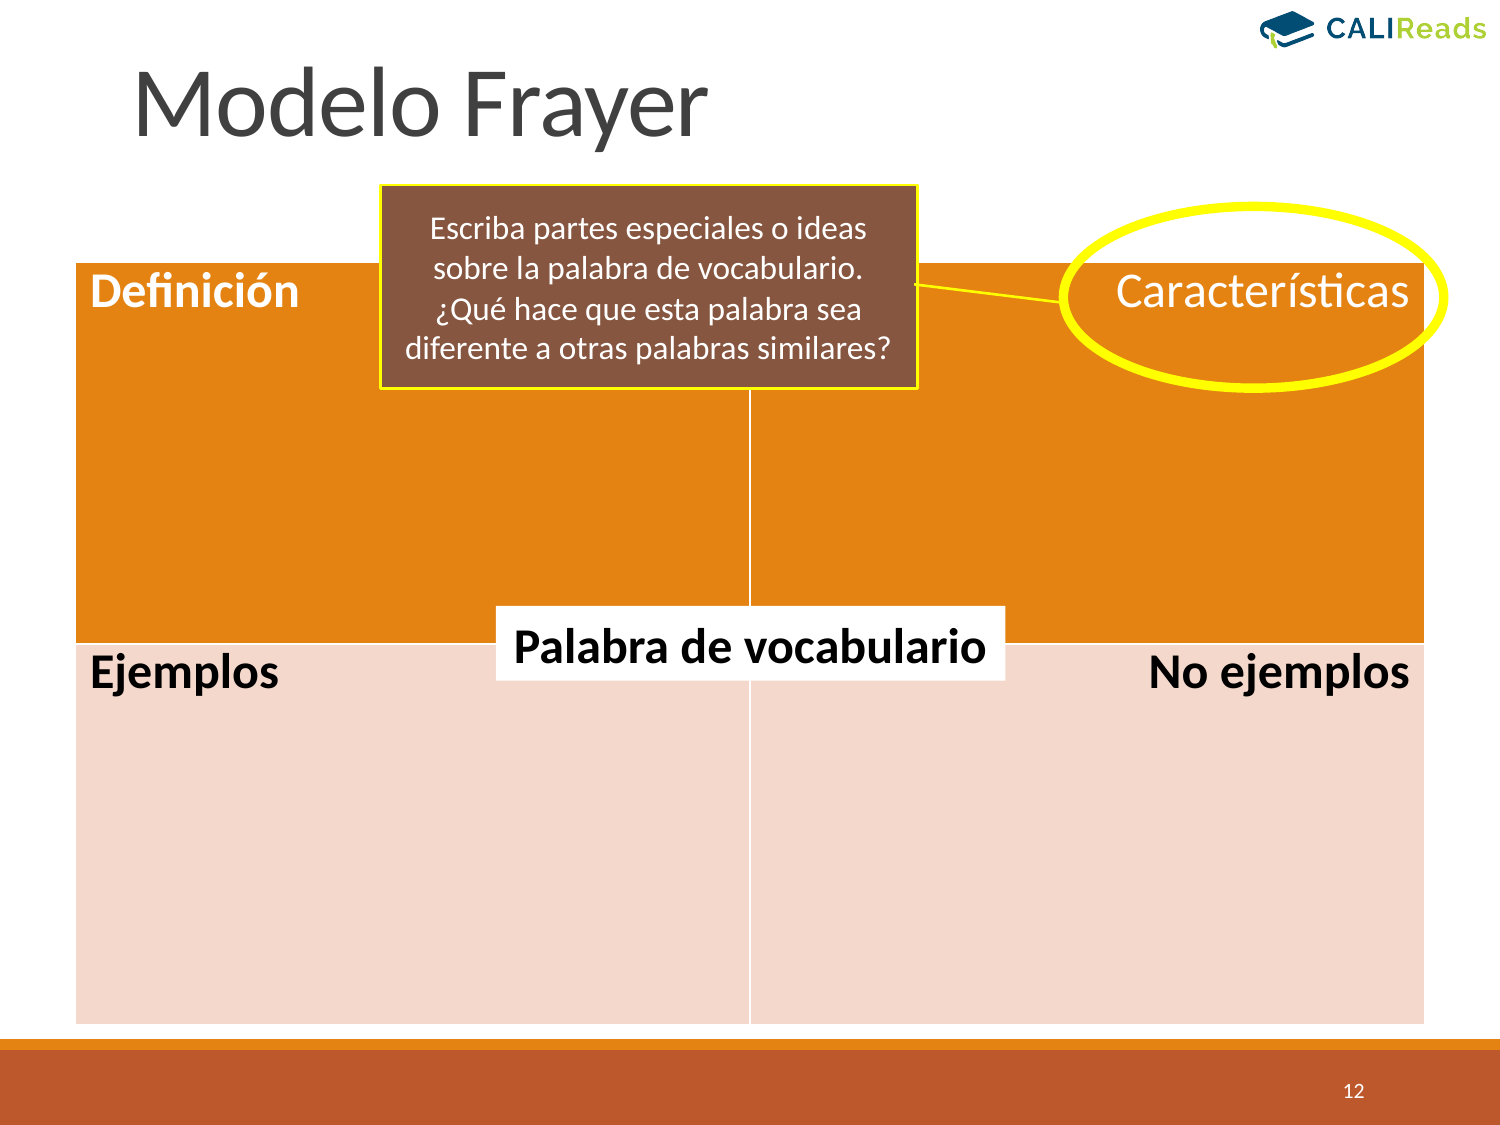

# Modelo Frayer
Escriba partes especiales o ideas sobre la palabra de vocabulario. ¿Qué hace que esta palabra sea diferente a otras palabras similares?

| Definición | Características |
| --- | --- |
| Ejemplos | No ejemplos |
Palabra de vocabulario
12